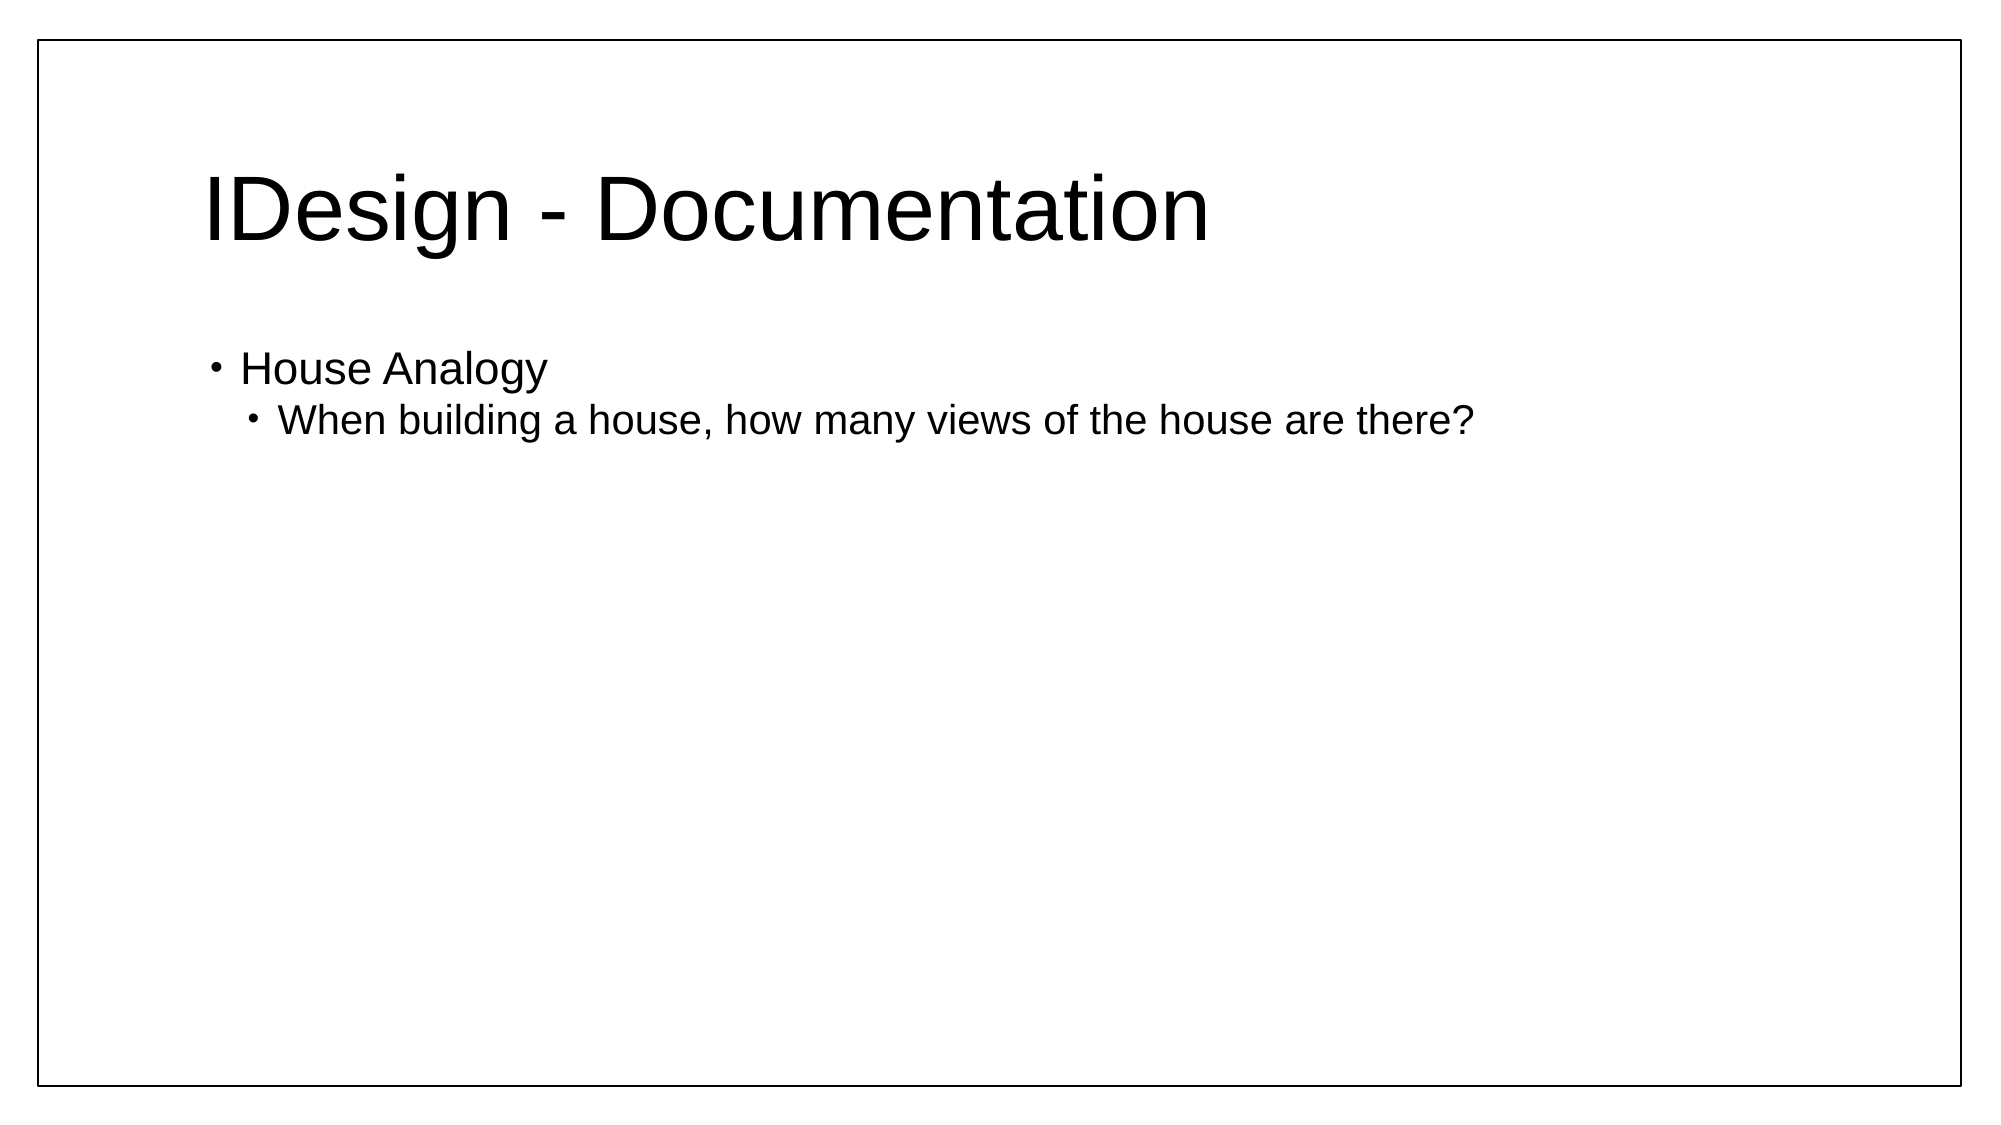

# IDesign - Documentation
House Analogy
When building a house, how many views of the house are there?